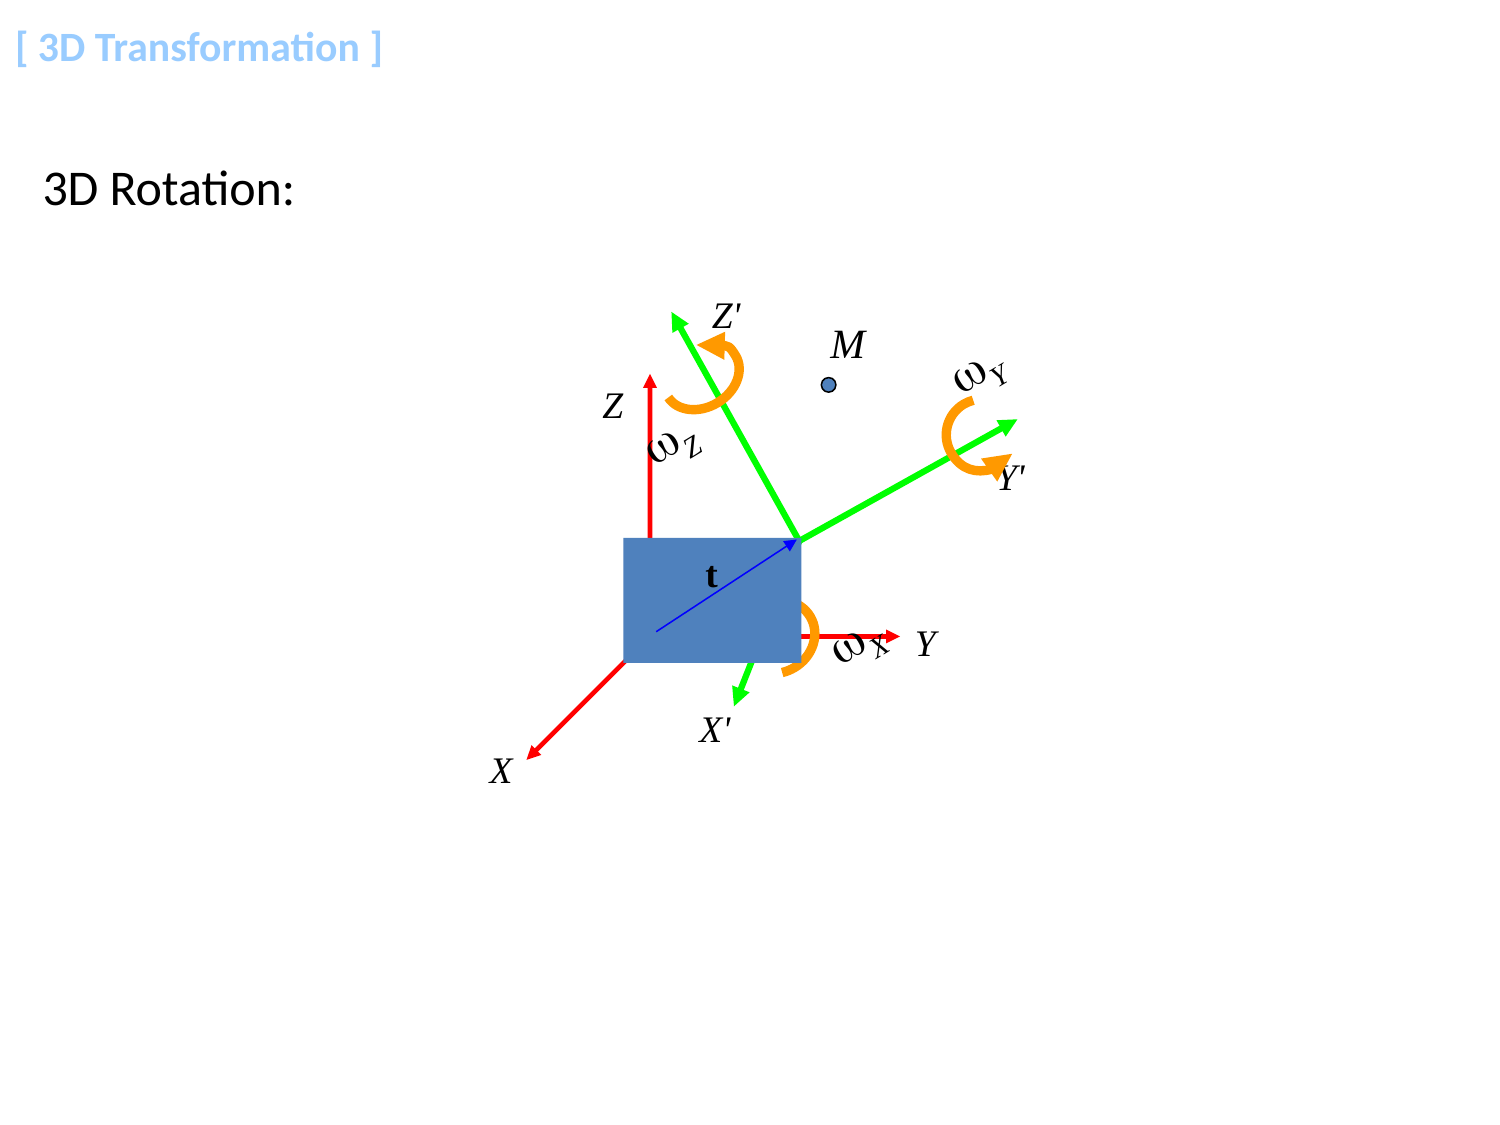

# [ 3D Transformation ]
3D Rotation:
Z'

M
ωY

Z

ωZ

Y'

t

ωX

Y

X'
X